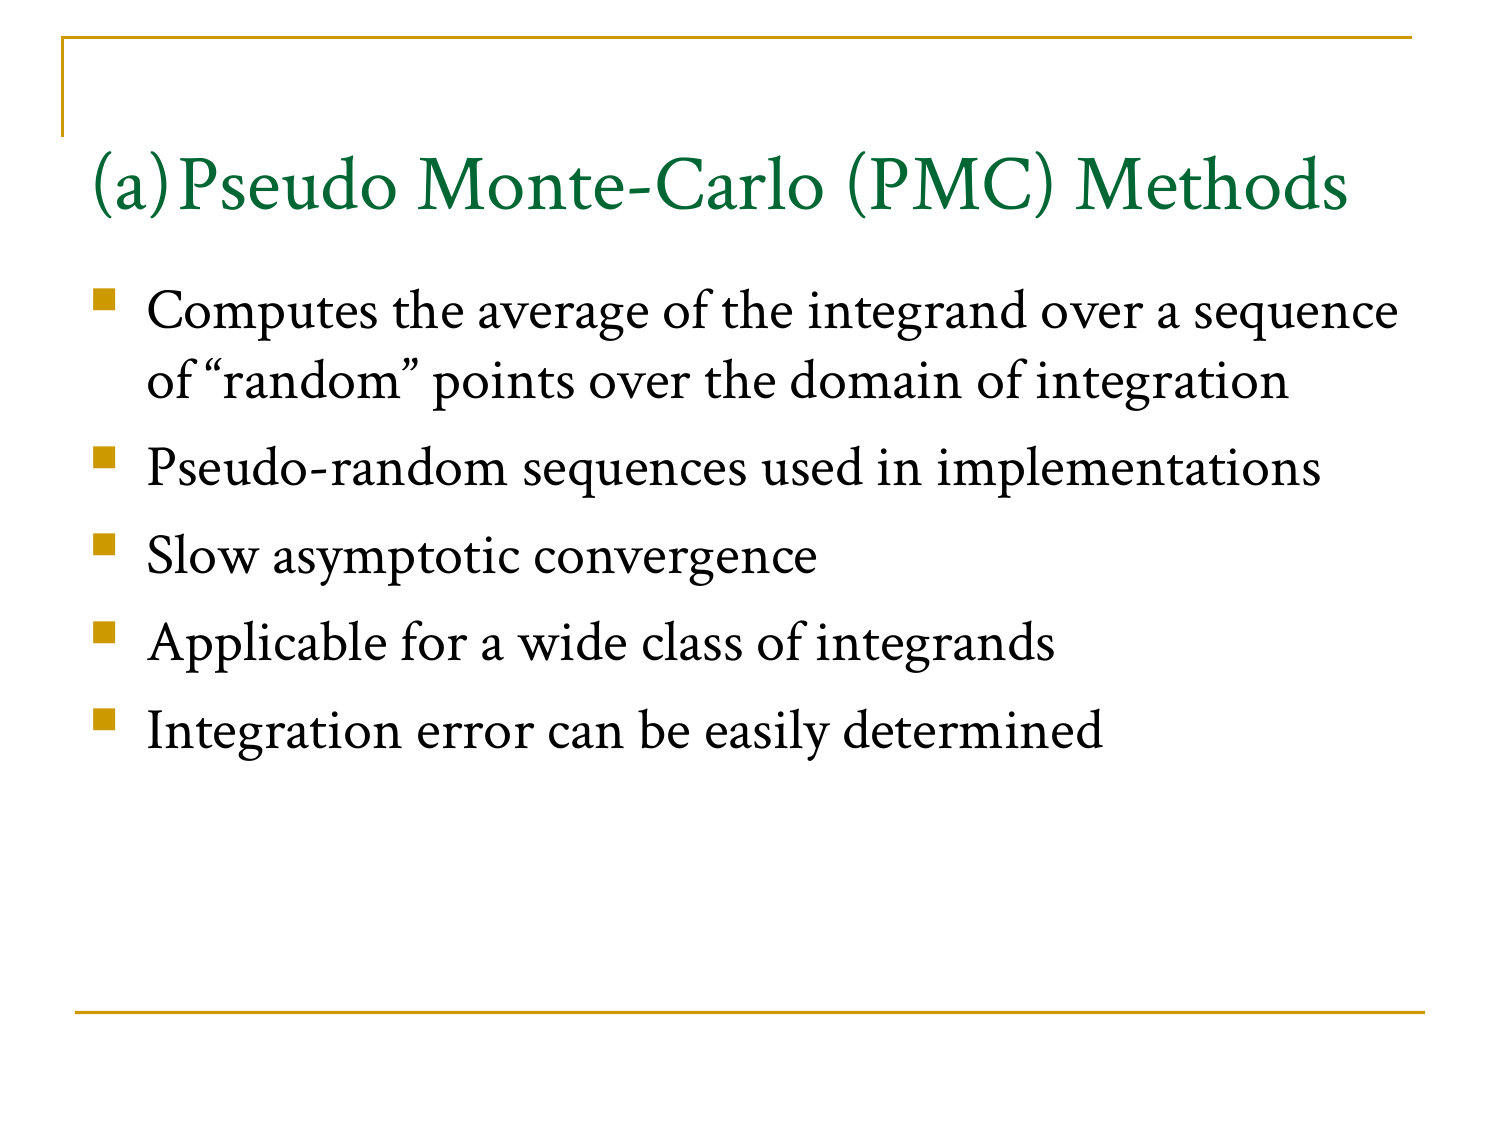

Pseudo Monte-Carlo (PMC) Methods
Computes the average of the integrand over a sequence of “random” points over the domain of integration
Pseudo-random sequences used in implementations
Slow asymptotic convergence
Applicable for a wide class of integrands
Integration error can be easily determined